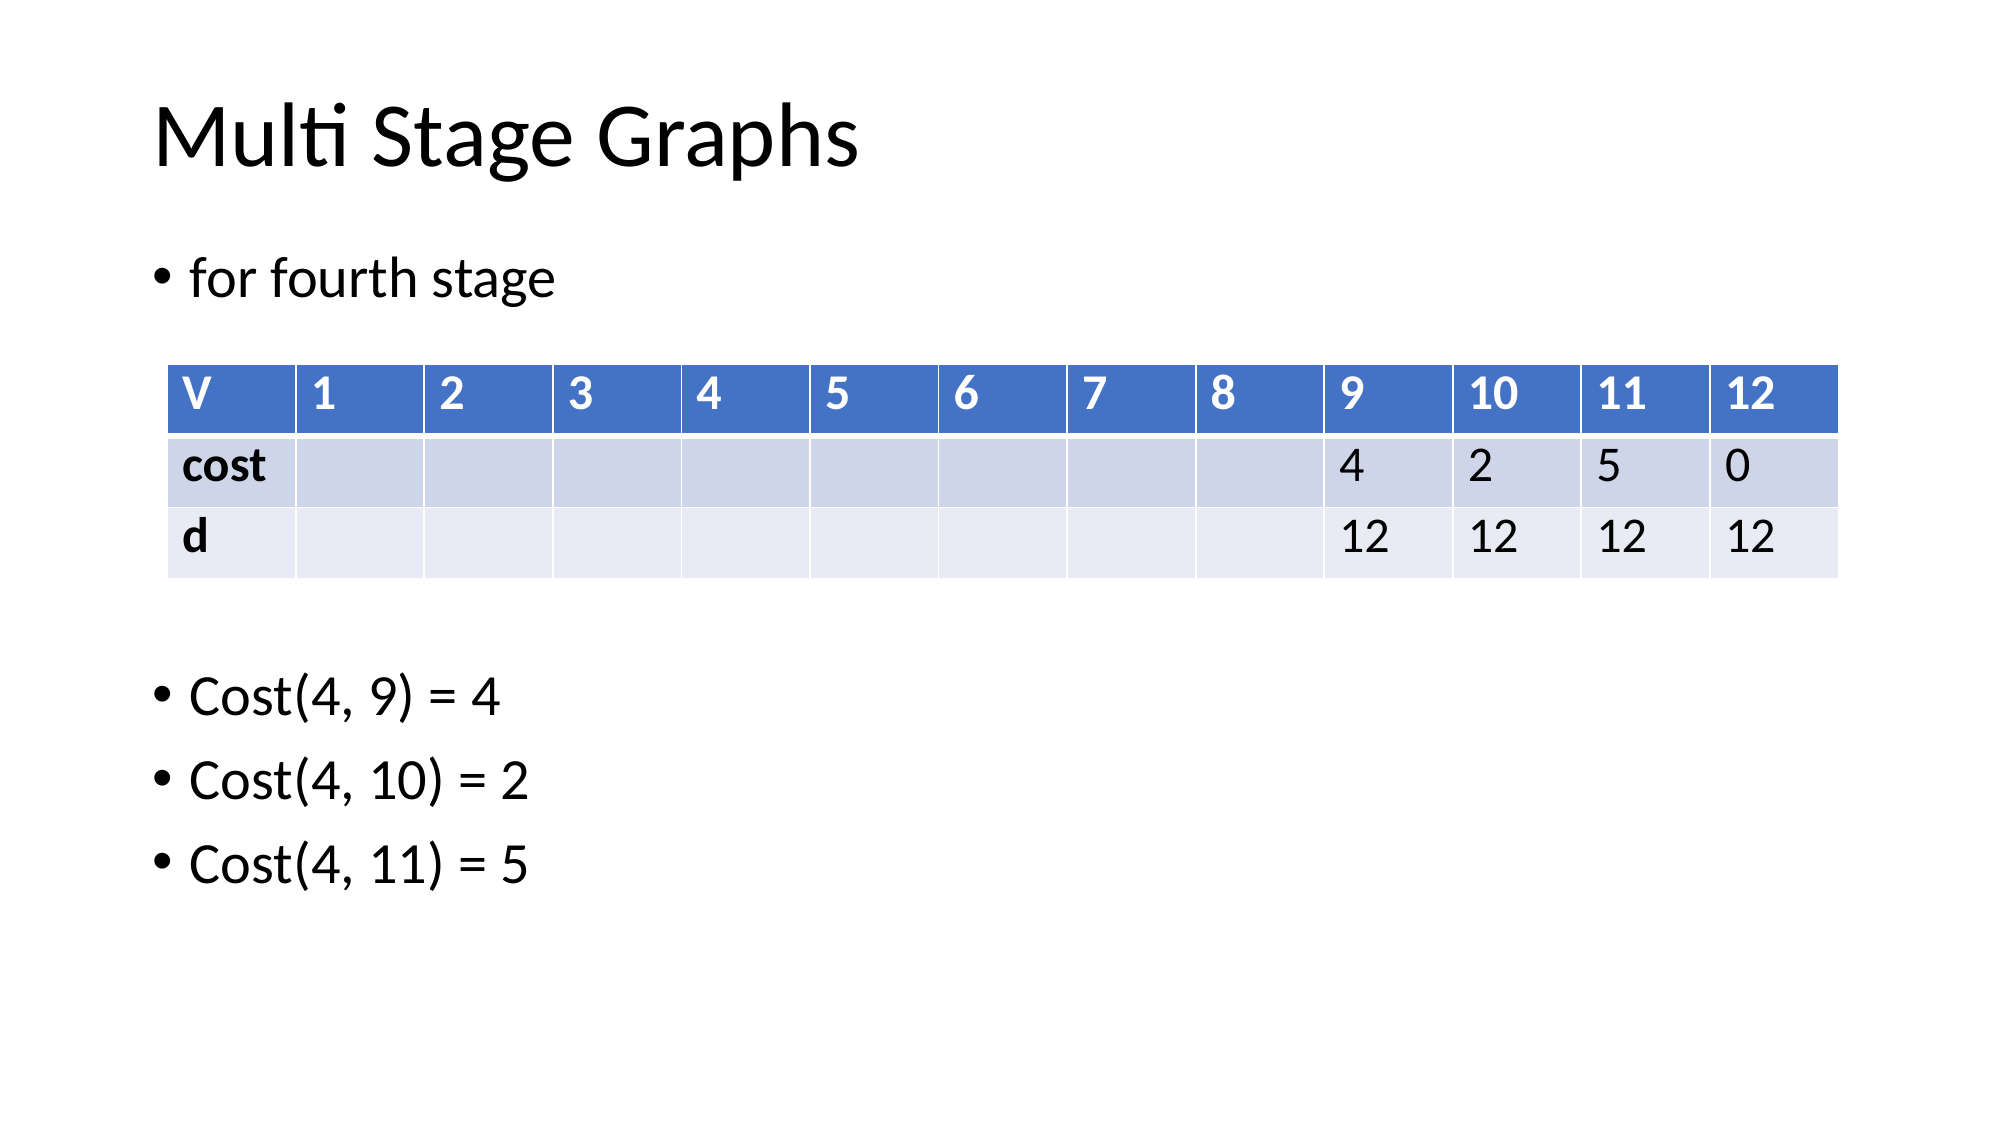

# Multi Stage Graphs
for fourth stage

Cost(4, 9) = 4
Cost(4, 10) = 2
Cost(4, 11) = 5

| V | 1 | 2 | 3 | 4 | 5 | 6 | 7 | 8 | 9 | 10 | 11 | 12 |
| --- | --- | --- | --- | --- | --- | --- | --- | --- | --- | --- | --- | --- |
| cost |  |  |  |  |  |  |  |  | 4 | 2 | 5 | 0 |
| d |  |  |  |  |  |  |  |  | 12 | 12 | 12 | 12 |